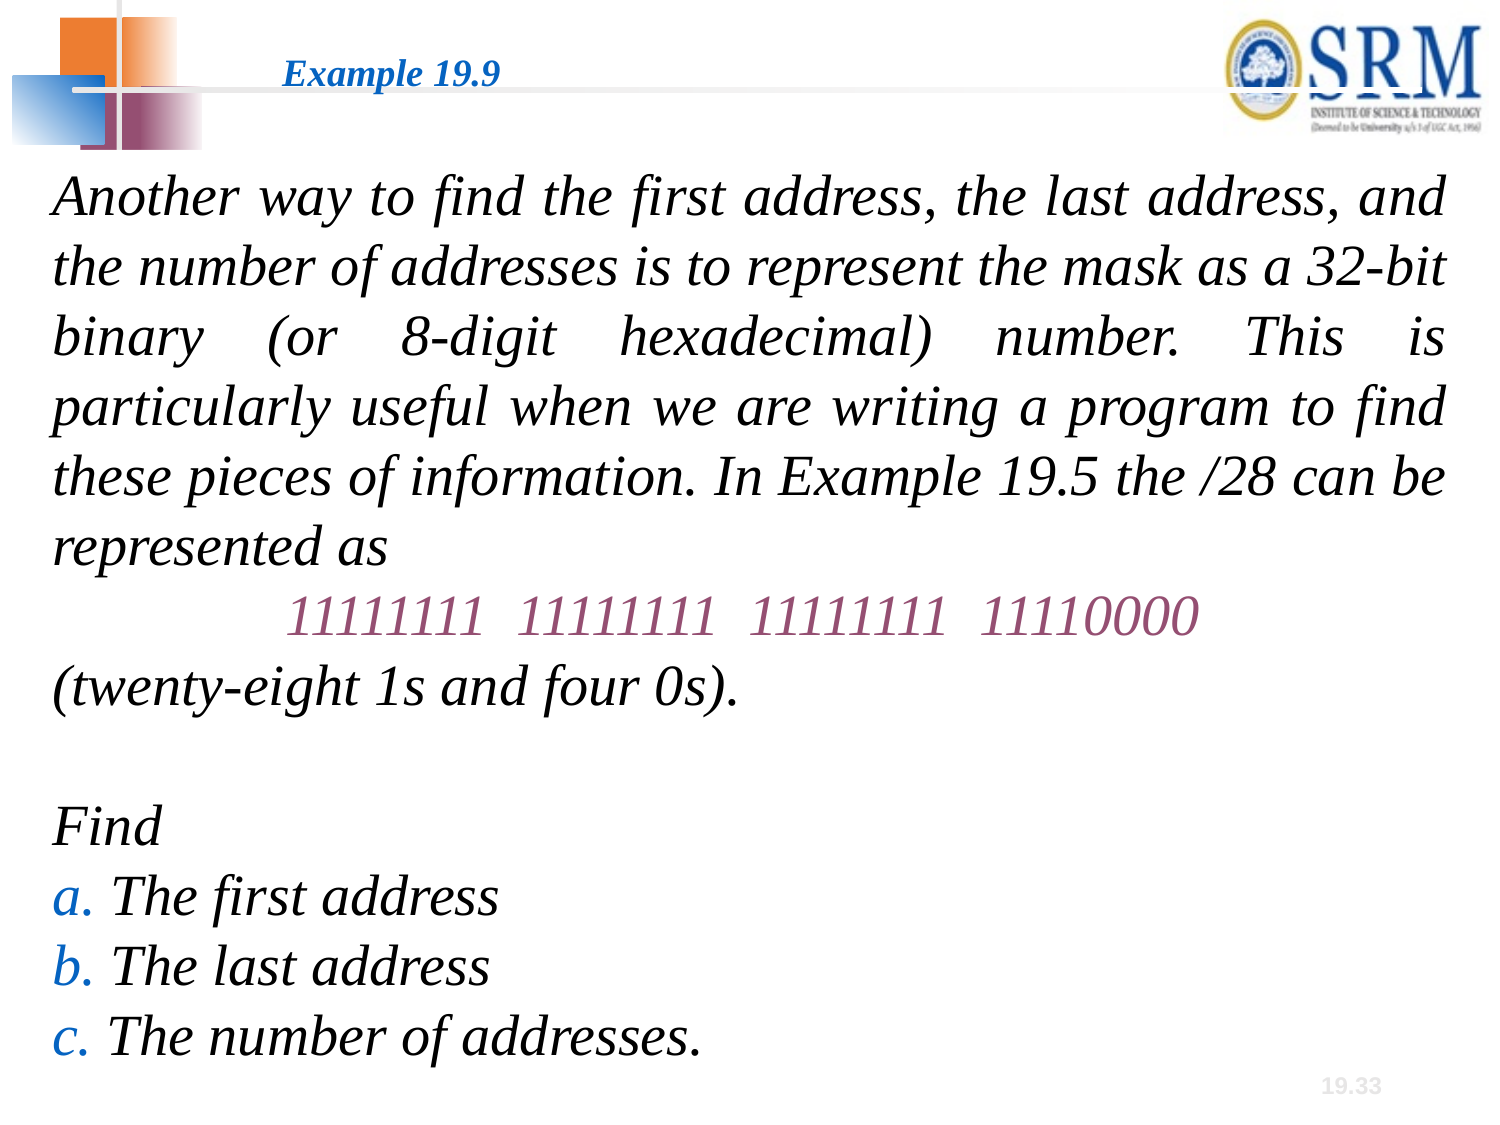

Example 19.9

Another way to find the first address, the last address, and the number of addresses is to represent the mask as a 32-bit binary (or 8-digit hexadecimal) number. This is particularly useful when we are writing a program to find these pieces of information. In Example 19.5 the /28 can be represented as
11111111  11111111  11111111  11110000
(twenty-eight 1s and four 0s).

Find
a. The first address
b. The last address
c. The number of addresses.
19.33